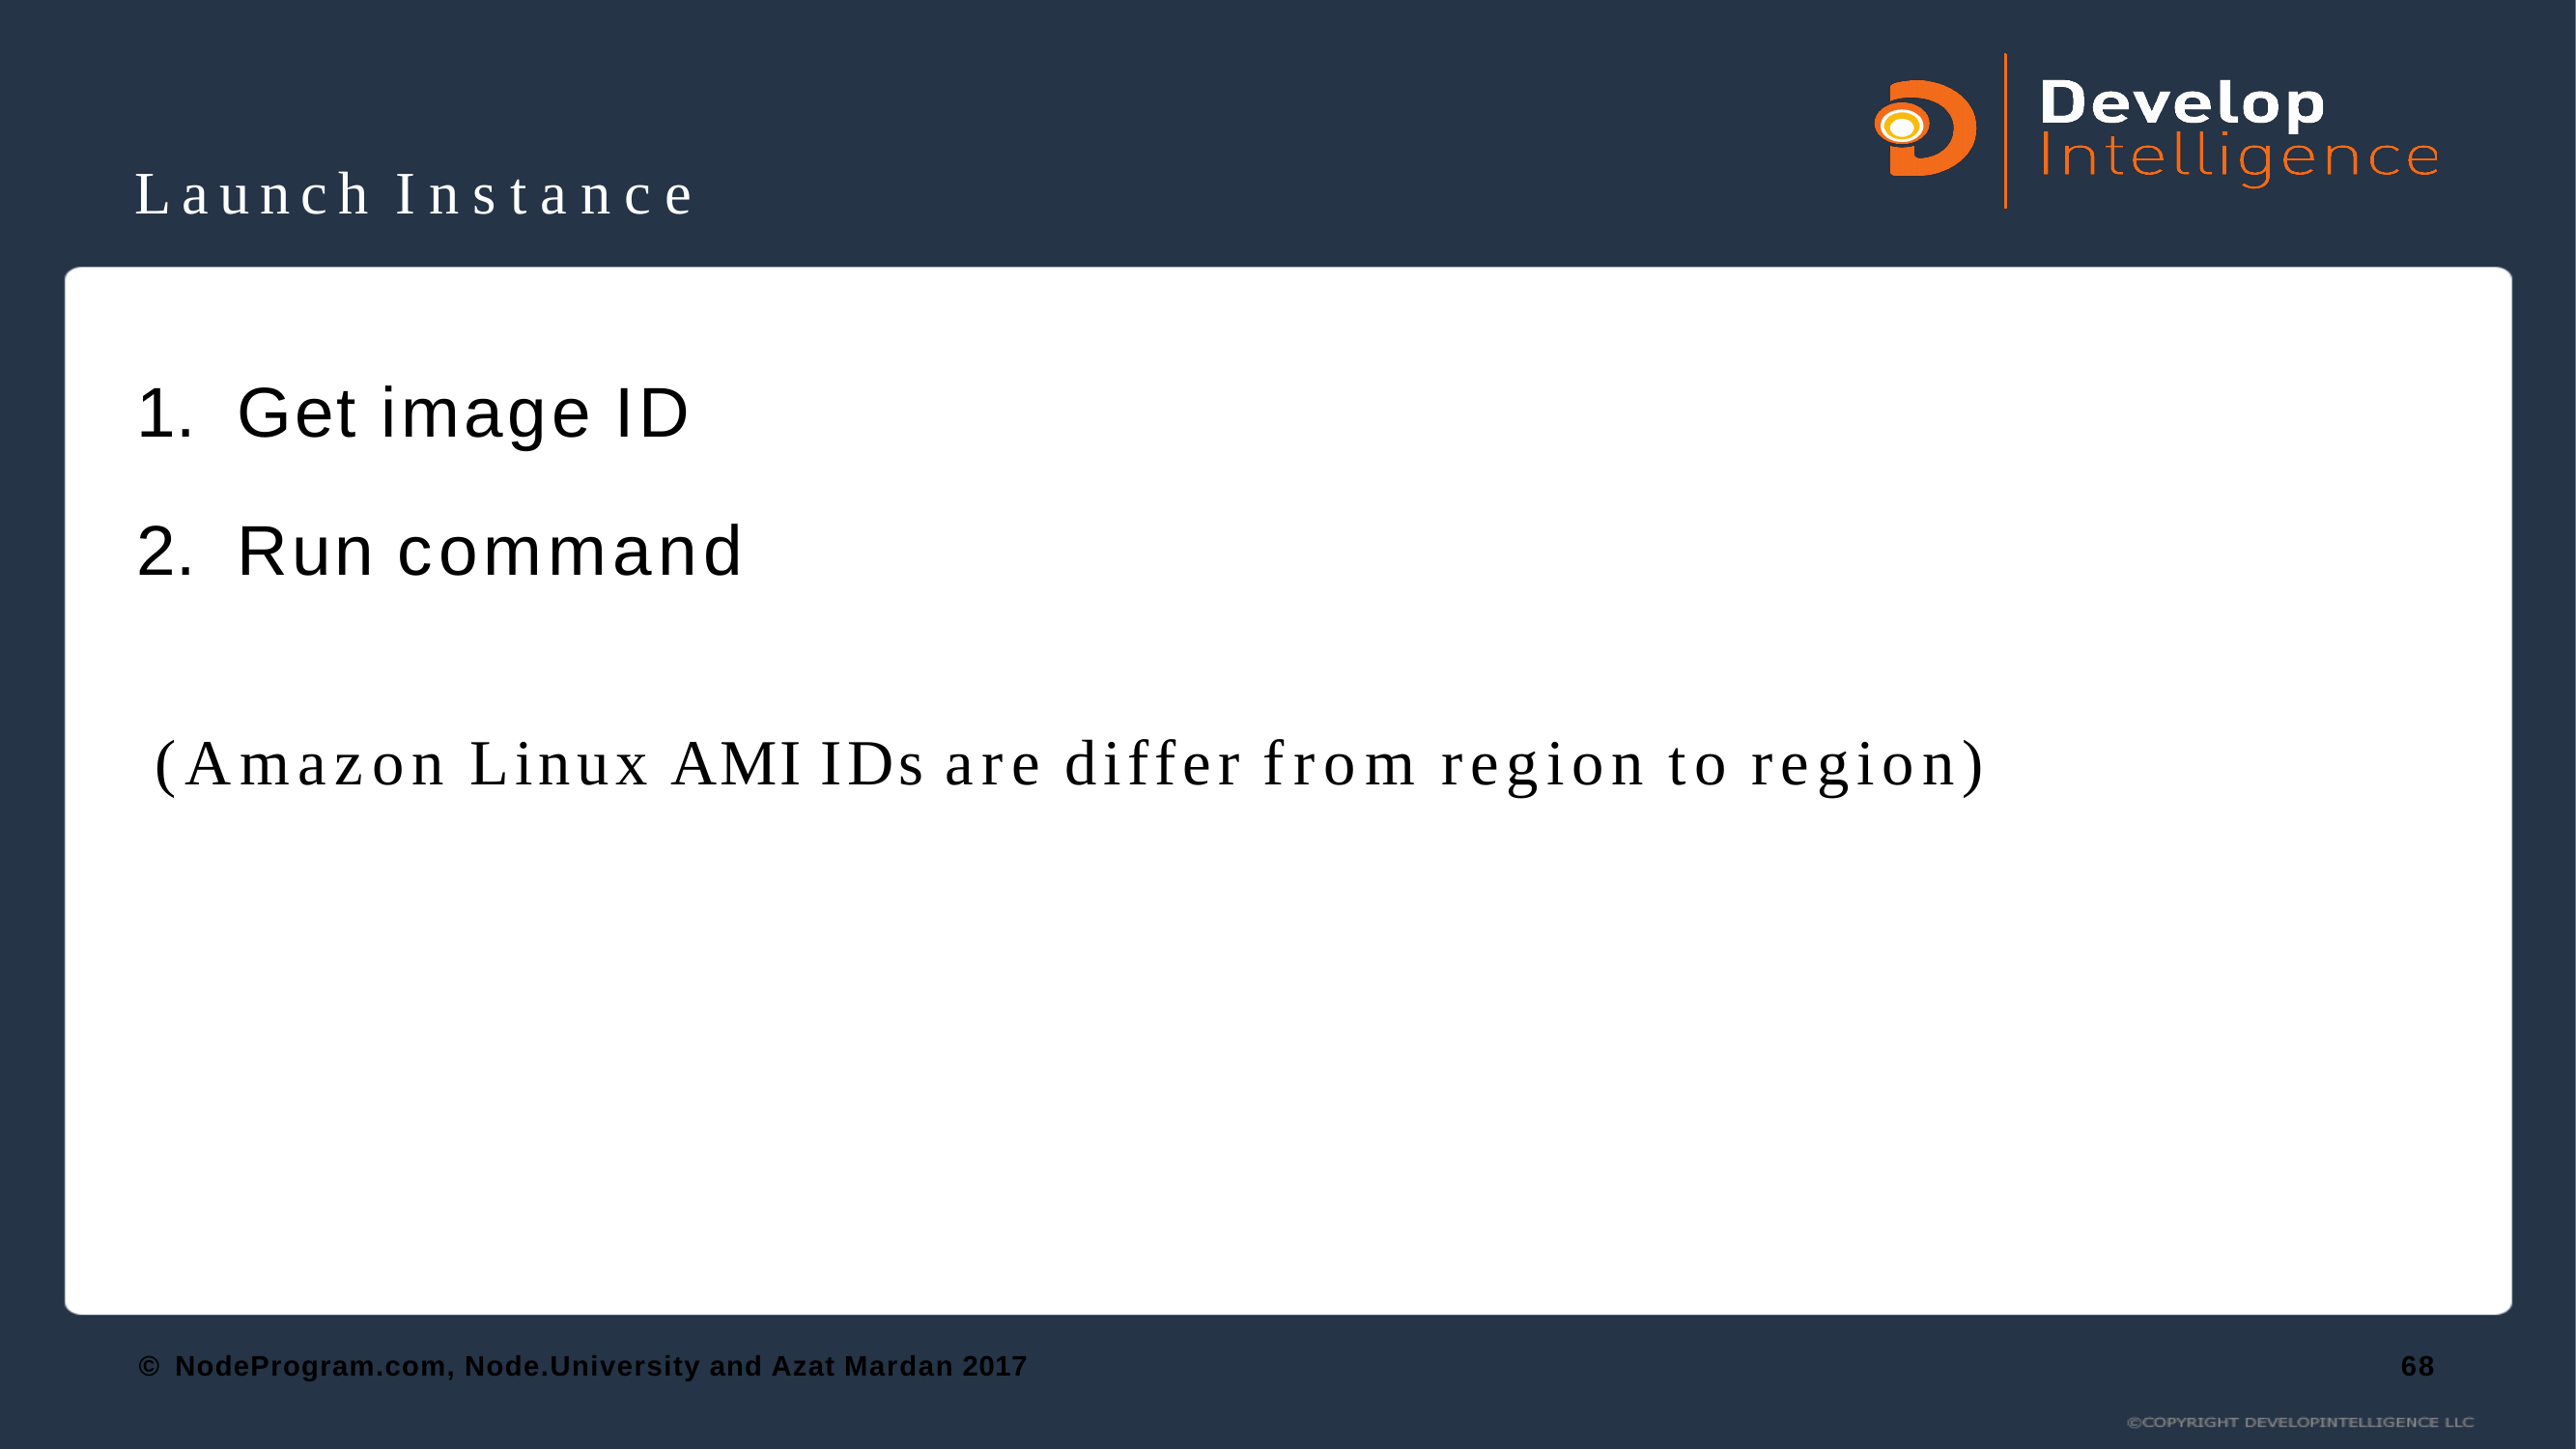

# Launch Instance
Get image ID
Run command
(Amazon Linux AMI IDs are differ from region to region)
© NodeProgram.com, Node.University and Azat Mardan 2017
68